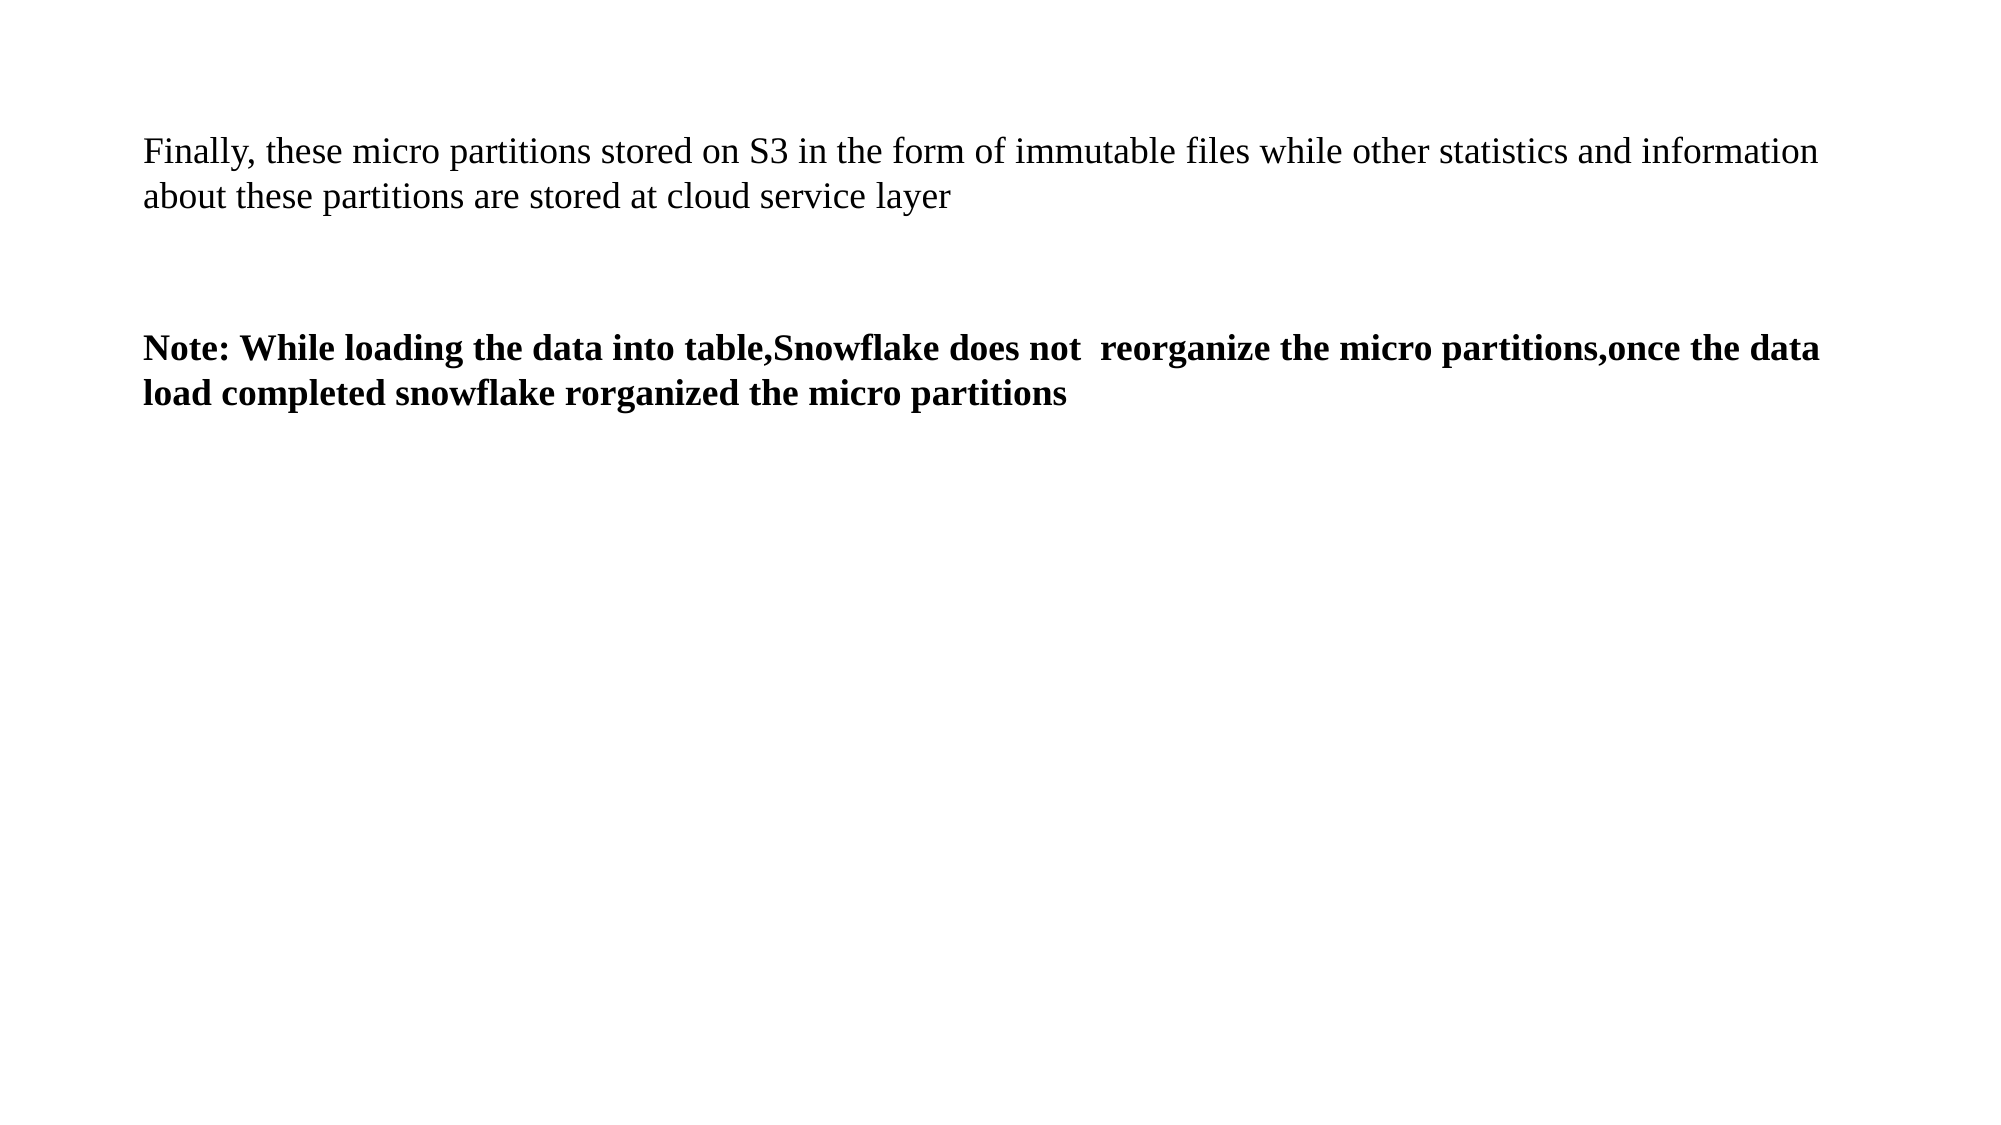

Finally, these micro partitions stored on S3 in the form of immutable files while other statistics and information about these partitions are stored at cloud service layer
Note: While loading the data into table,Snowflake does not  reorganize the micro partitions,once the data load completed snowflake rorganized the micro partitions